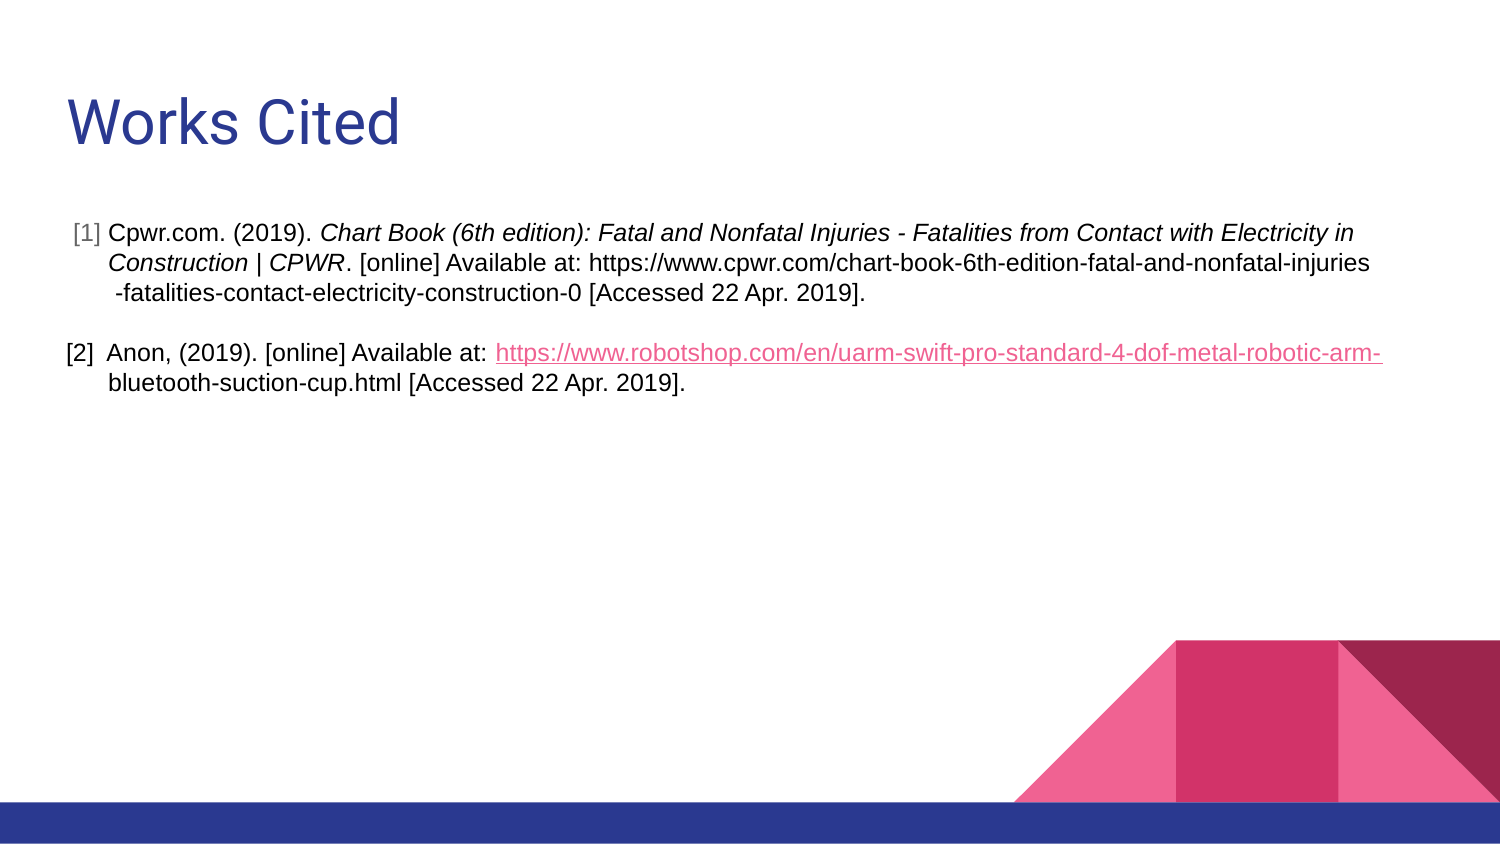

# Works Cited
 [1] Cpwr.com. (2019). Chart Book (6th edition): Fatal and Nonfatal Injuries - Fatalities from Contact with Electricity in
      Construction | CPWR. [online] Available at: https://www.cpwr.com/chart-book-6th-edition-fatal-and-nonfatal-injuries
       -fatalities-contact-electricity-construction-0 [Accessed 22 Apr. 2019].

[2]  Anon, (2019). [online] Available at: https://www.robotshop.com/en/uarm-swift-pro-standard-4-dof-metal-robotic-arm-
      bluetooth-suction-cup.html [Accessed 22 Apr. 2019].